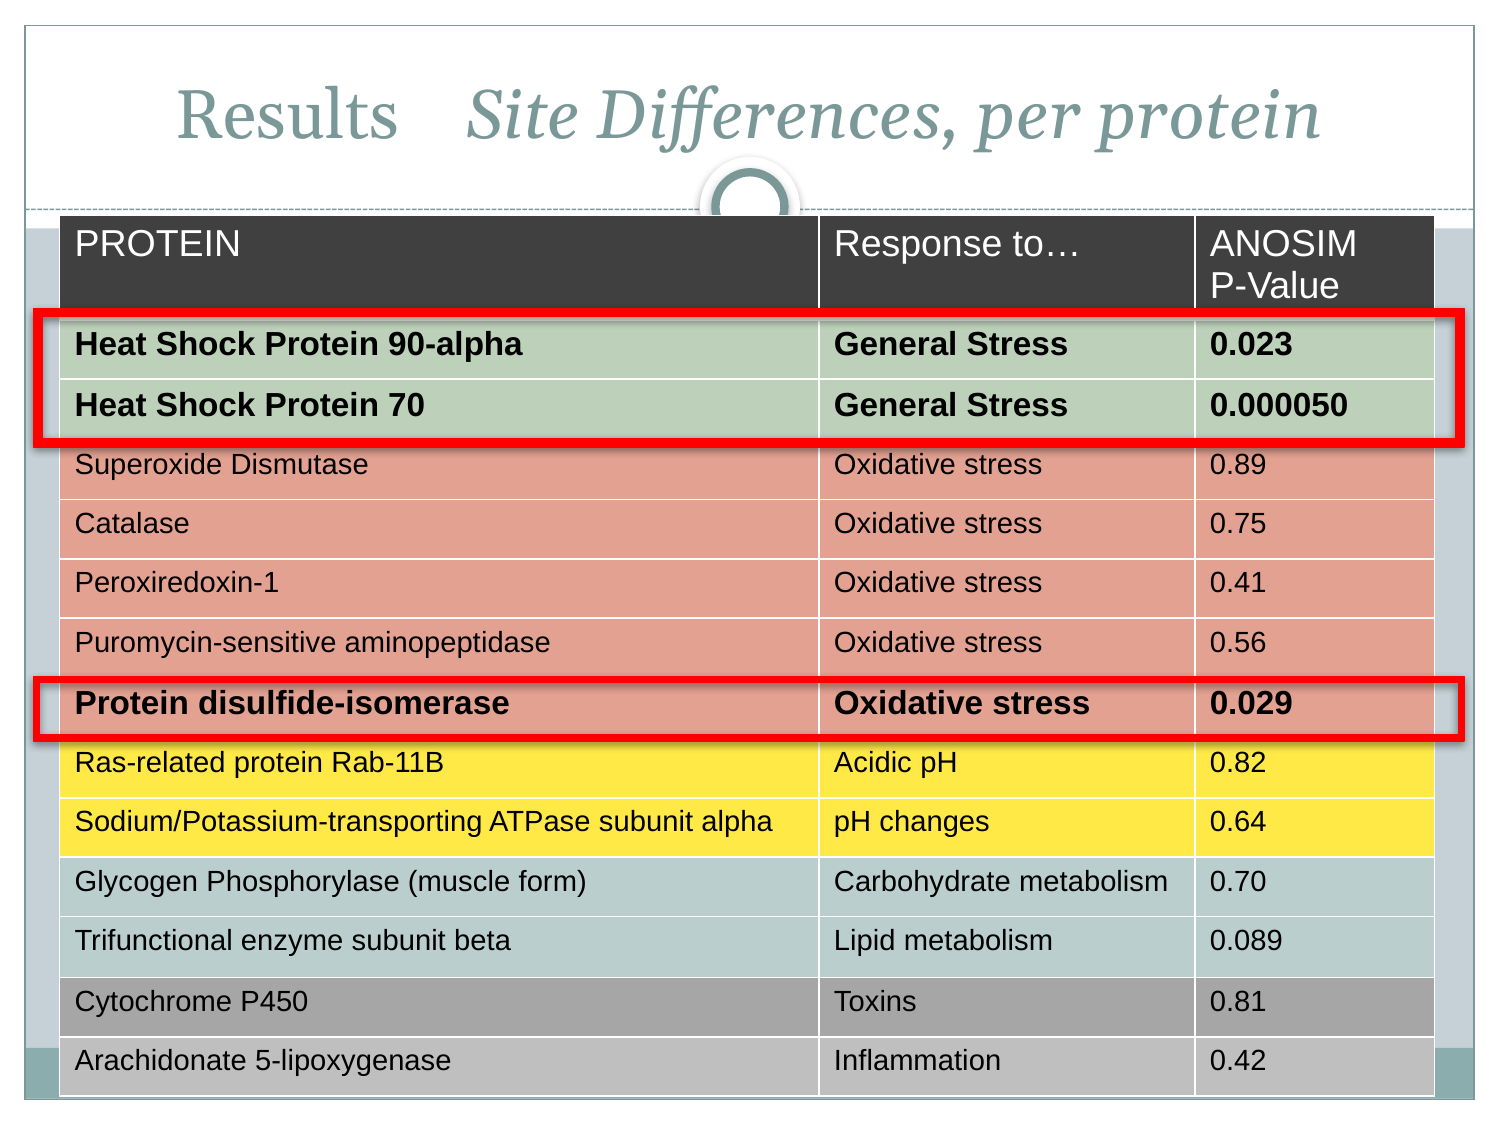

# Results    Site Differences, per protein
| PROTEIN | Response to… | ANOSIM P-Value |
| --- | --- | --- |
| Heat Shock Protein 90-alpha | General Stress | 0.023 |
| Heat Shock Protein 70 | General Stress | 0.000050 |
| Superoxide Dismutase | Oxidative stress | 0.89 |
| Catalase | Oxidative stress | 0.75 |
| Peroxiredoxin-1 | Oxidative stress | 0.41 |
| Puromycin-sensitive aminopeptidase | Oxidative stress | 0.56 |
| Protein disulfide-isomerase | Oxidative stress | 0.029 |
| Ras-related protein Rab-11B | Acidic pH | 0.82 |
| Sodium/Potassium-transporting ATPase subunit alpha | pH changes | 0.64 |
| Glycogen Phosphorylase (muscle form) | Carbohydrate metabolism | 0.70 |
| Trifunctional enzyme subunit beta | Lipid metabolism | 0.089 |
| Cytochrome P450 | Toxins | 0.81 |
| Arachidonate 5-lipoxygenase | Inflammation | 0.42 |